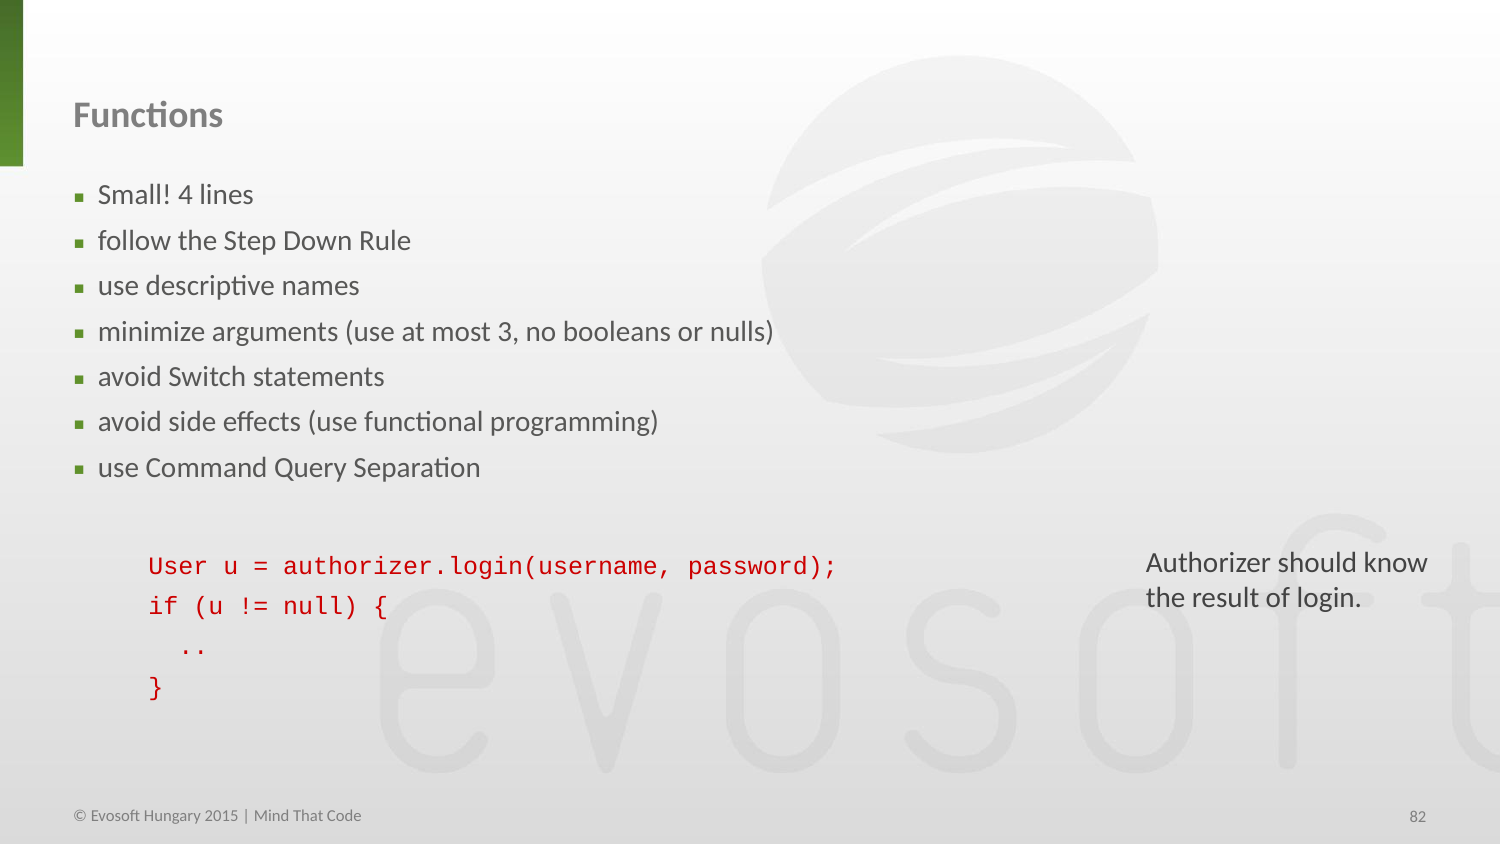

Functions
  Small! 4 lines
  follow the Step Down Rule
  use descriptive names
  minimize arguments (use at most 3, no booleans or nulls)
  avoid Switch statements
  avoid side effects (use functional programming)
  use Command Query Separation

User u = authorizer.login(username, password);
if (u != null) {
  ..
}

Authorizer should know
the result of login.